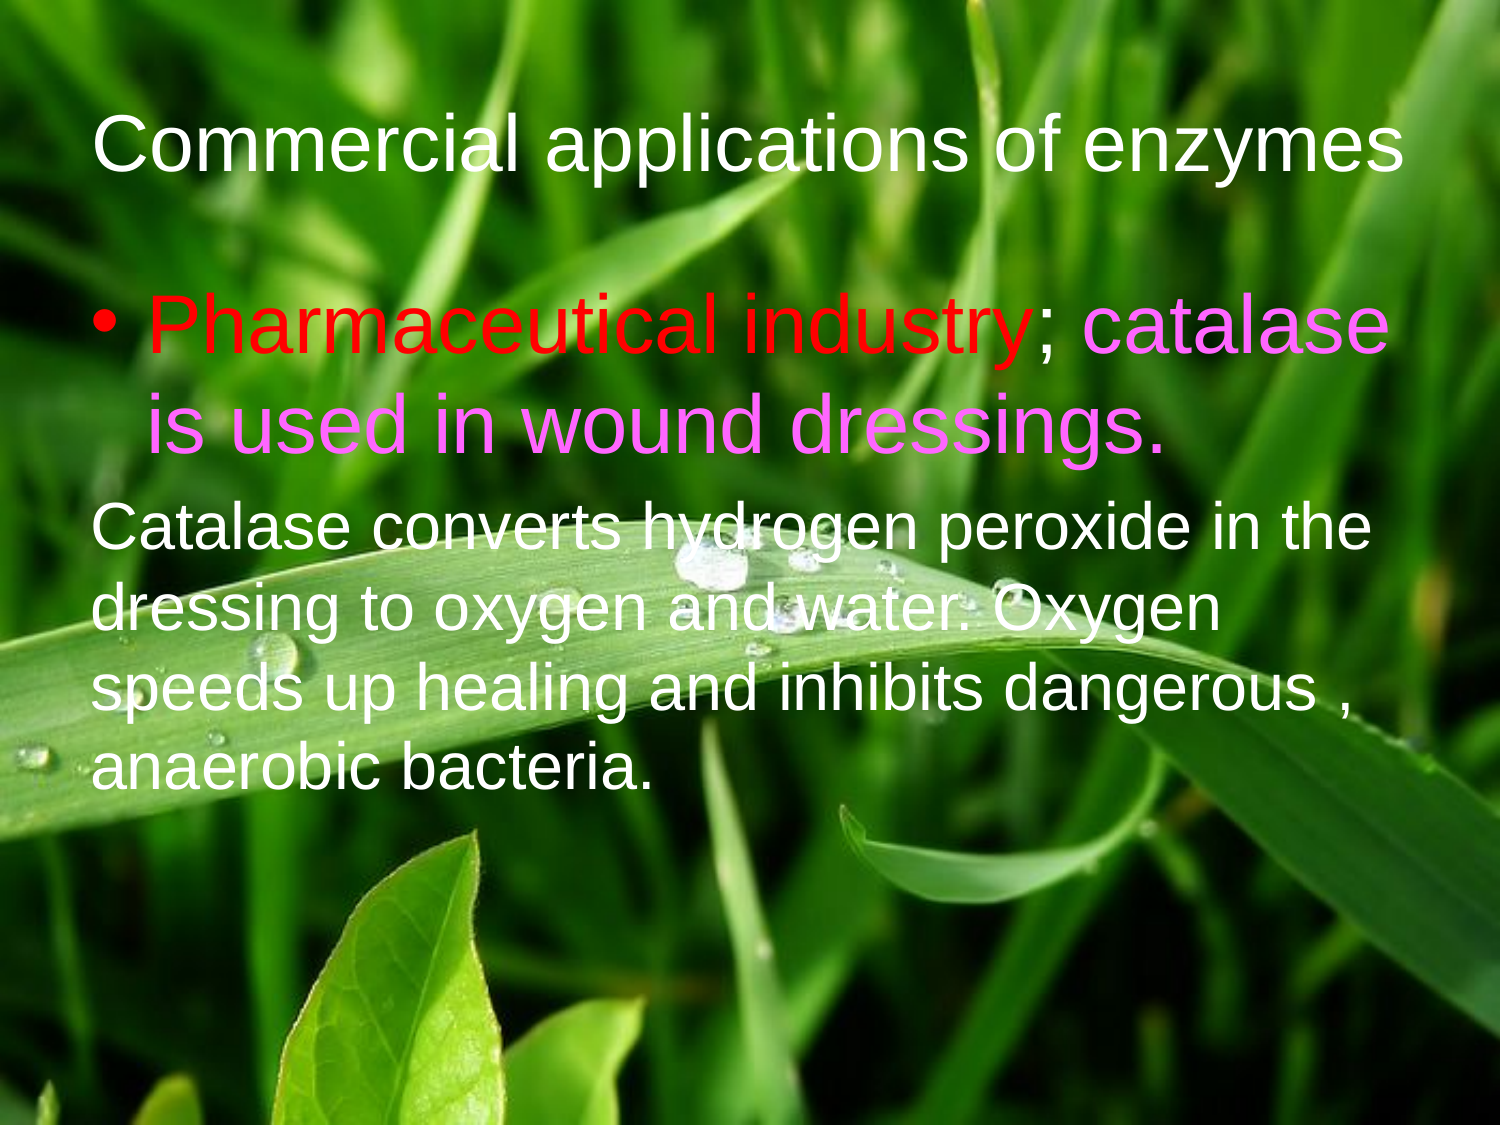

# Commercial applications of enzymes
Pharmaceutical industry; catalase is used in wound dressings.
Catalase converts hydrogen peroxide in the dressing to oxygen and water. Oxygen speeds up healing and inhibits dangerous , anaerobic bacteria.